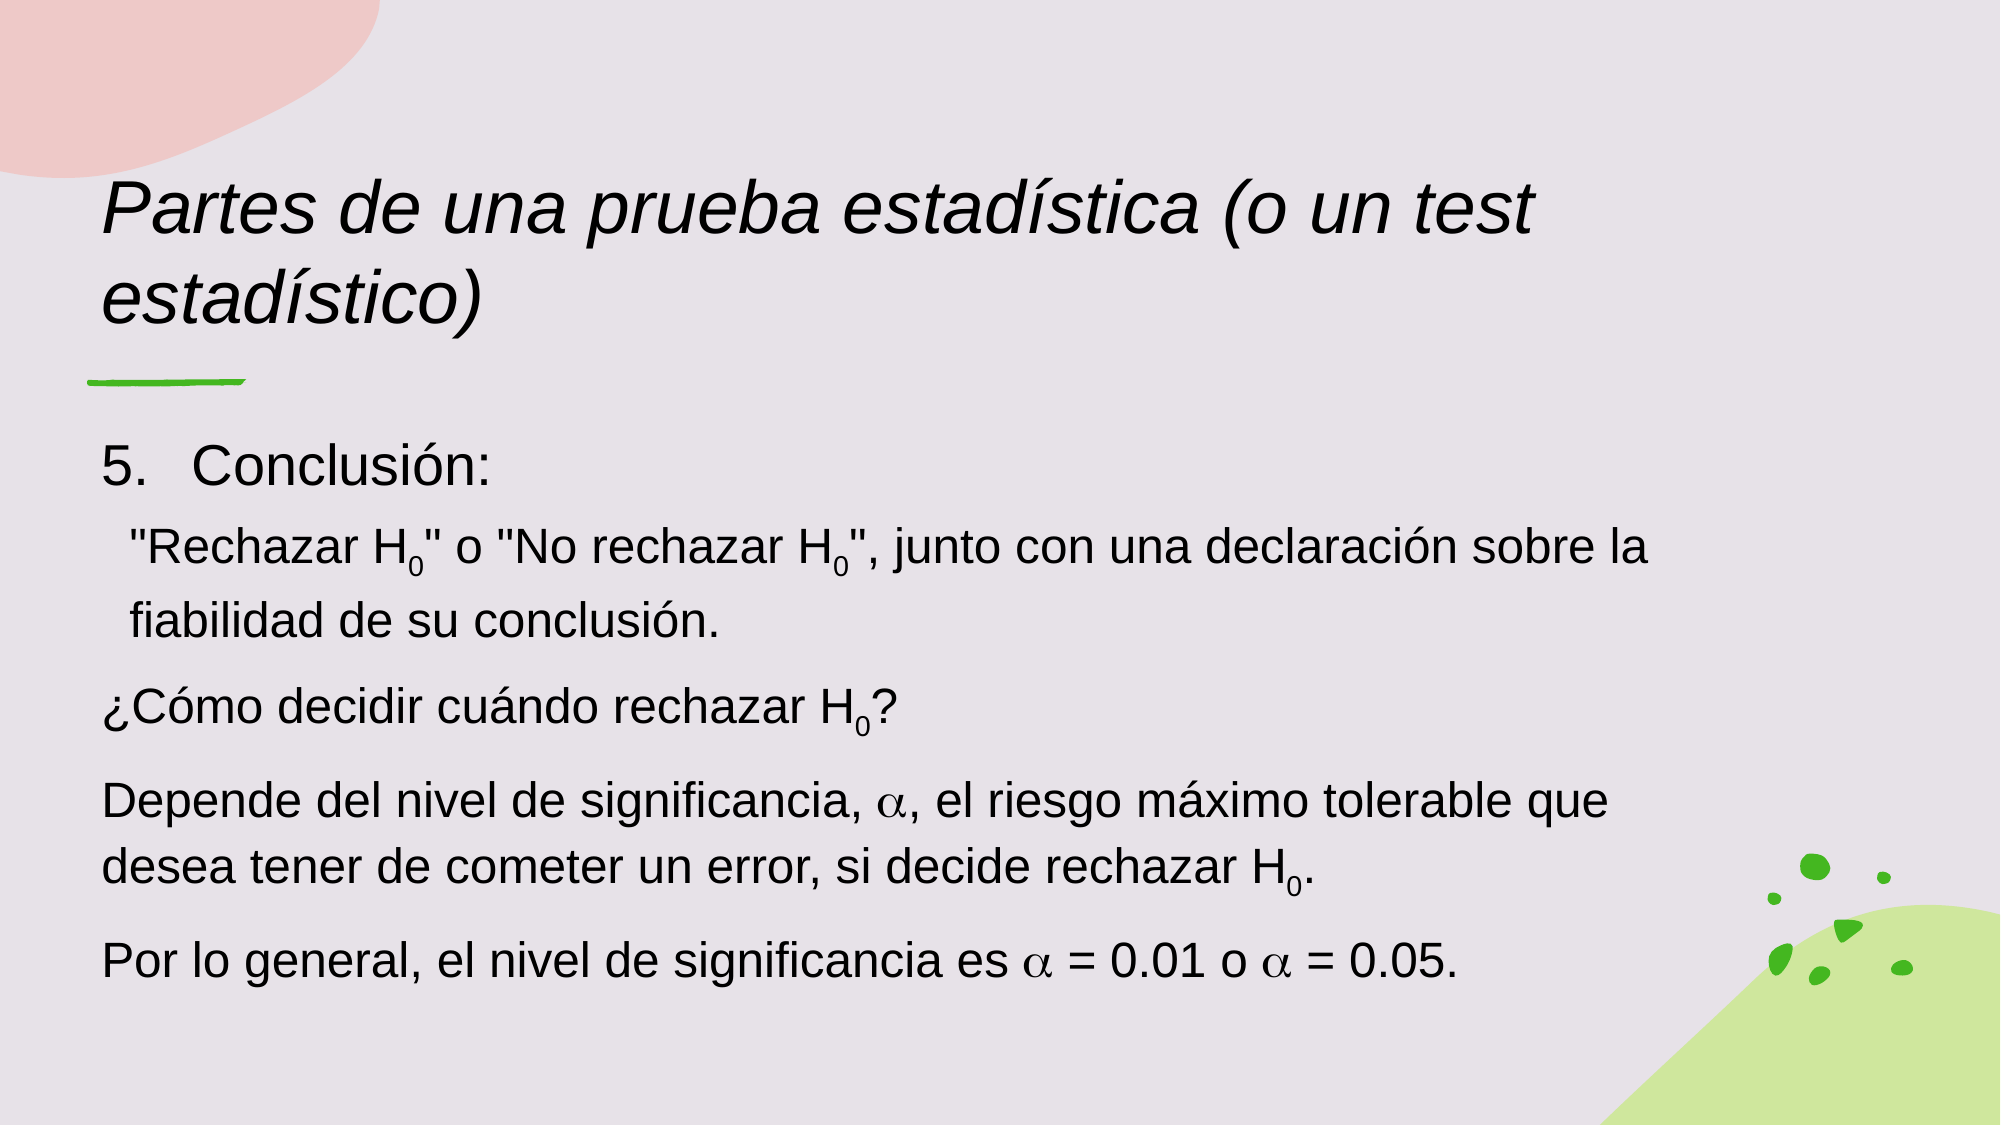

# Partes de una prueba estadística (o un test estadístico)
 Conclusión:
"Rechazar H0" o "No rechazar H0", junto con una declaración sobre la fiabilidad de su conclusión.
¿Cómo decidir cuándo rechazar H0?
Depende del nivel de significancia, α, el riesgo máximo tolerable que desea tener de cometer un error, si decide rechazar H0.
Por lo general, el nivel de significancia es α = 0.01 o α = 0.05.